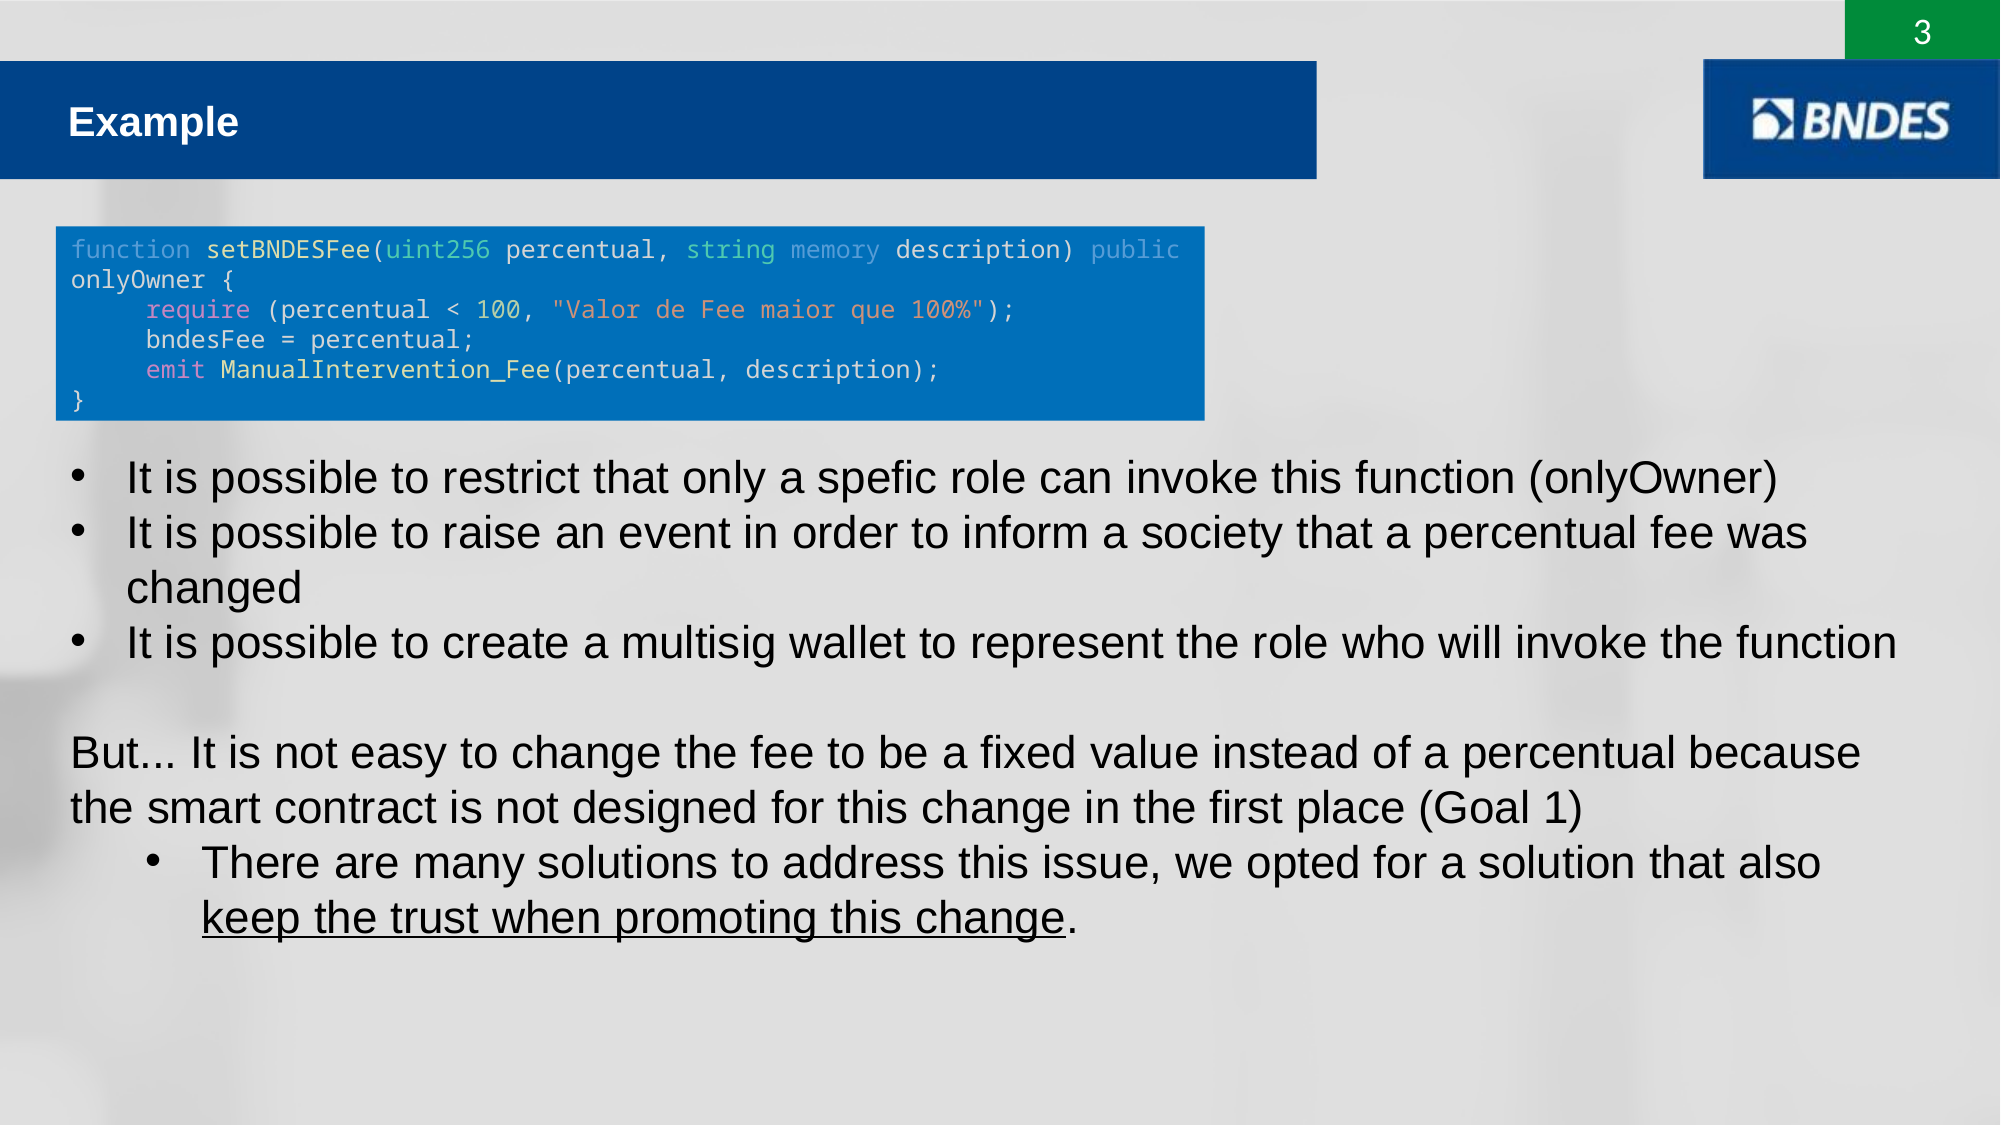

Example
function setBNDESFee(uint256 percentual, string memory description) public onlyOwner {
require (percentual < 100, "Valor de Fee maior que 100%");
bndesFee = percentual;
emit ManualIntervention_Fee(percentual, description);
}
It is possible to restrict that only a spefic role can invoke this function (onlyOwner)
It is possible to raise an event in order to inform a society that a percentual fee was changed
It is possible to create a multisig wallet to represent the role who will invoke the function

But... It is not easy to change the fee to be a fixed value instead of a percentual because the smart contract is not designed for this change in the first place (Goal 1)
There are many solutions to address this issue, we opted for a solution that also keep the trust when promoting this change.